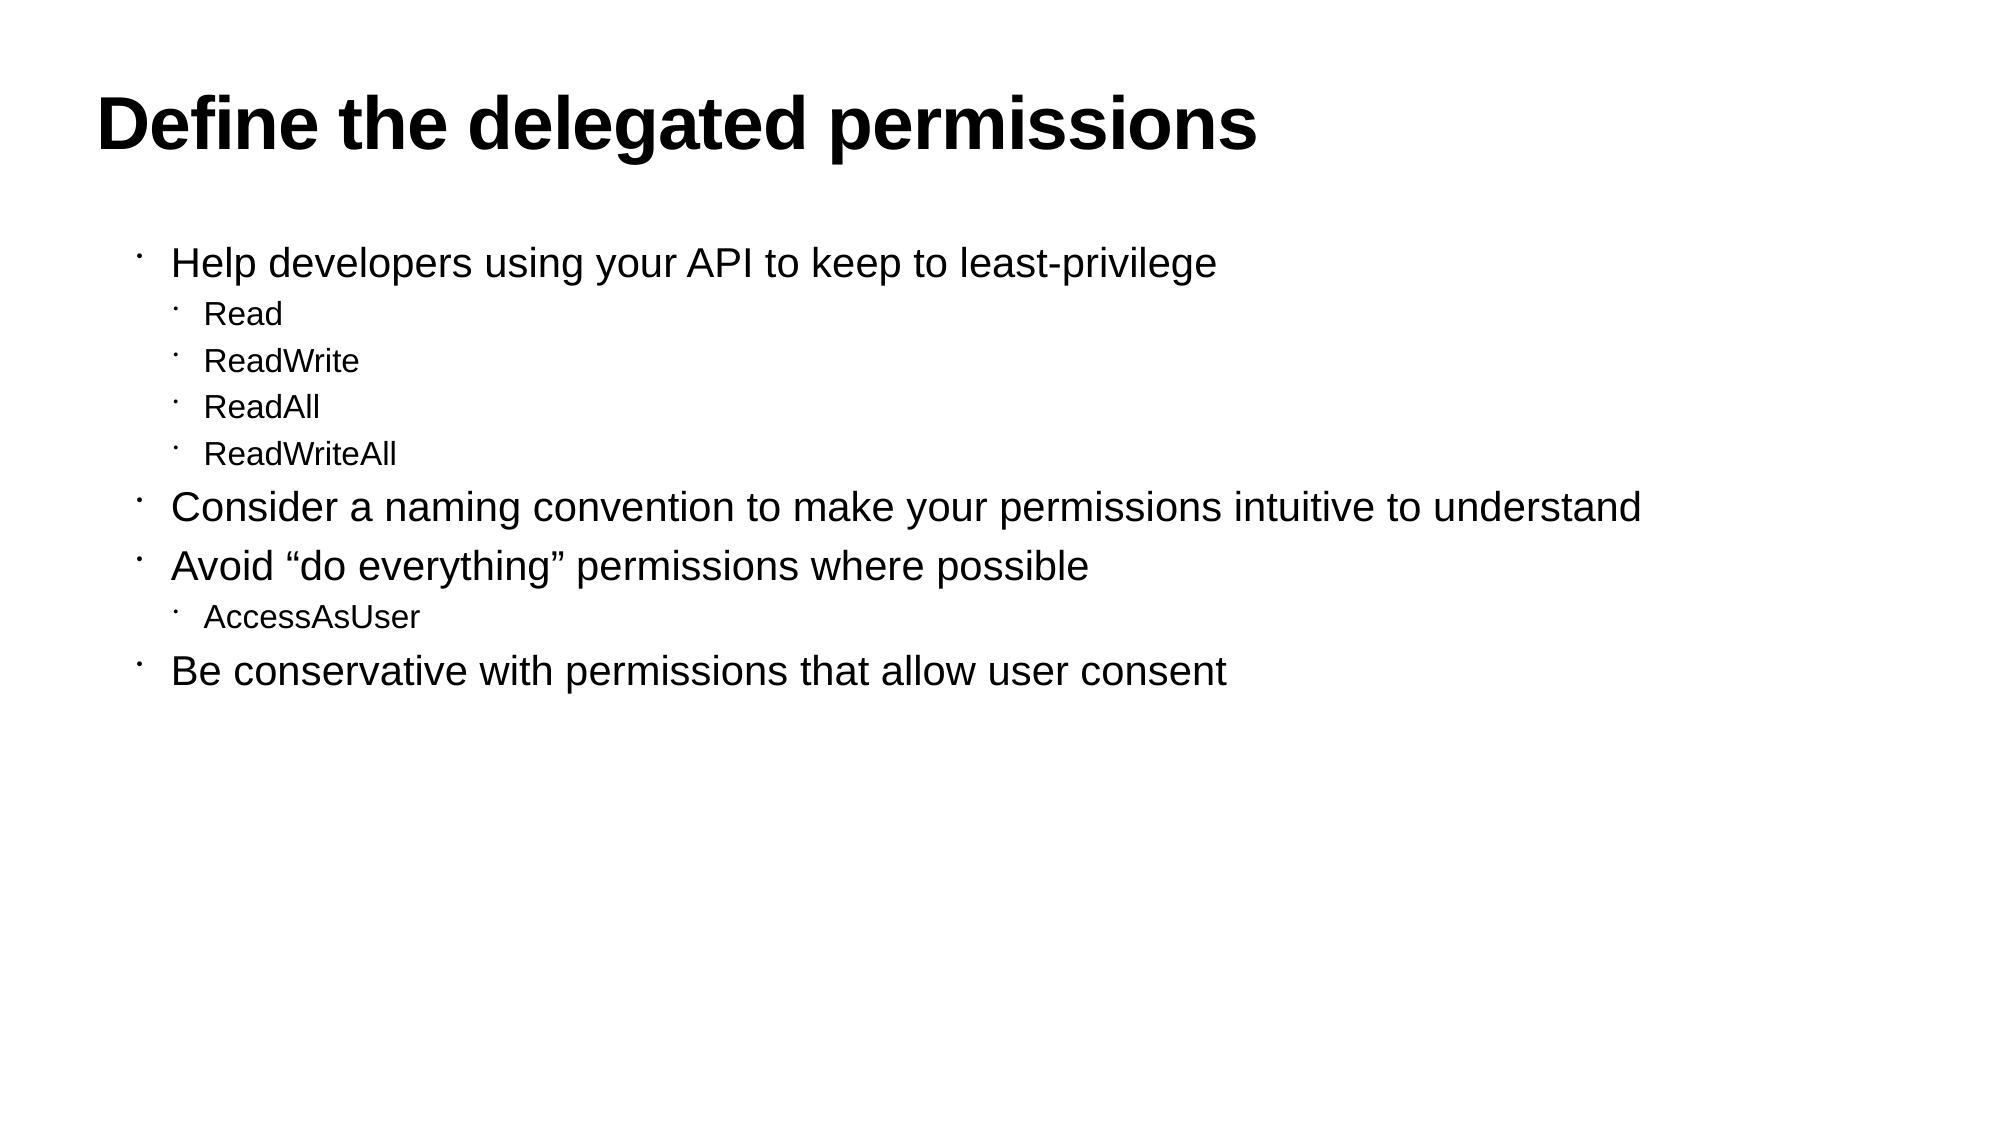

# Define the delegated permissions
Help developers using your API to keep to least-privilege
Read
ReadWrite
ReadAll
ReadWriteAll
Consider a naming convention to make your permissions intuitive to understand
Avoid “do everything” permissions where possible
AccessAsUser
Be conservative with permissions that allow user consent